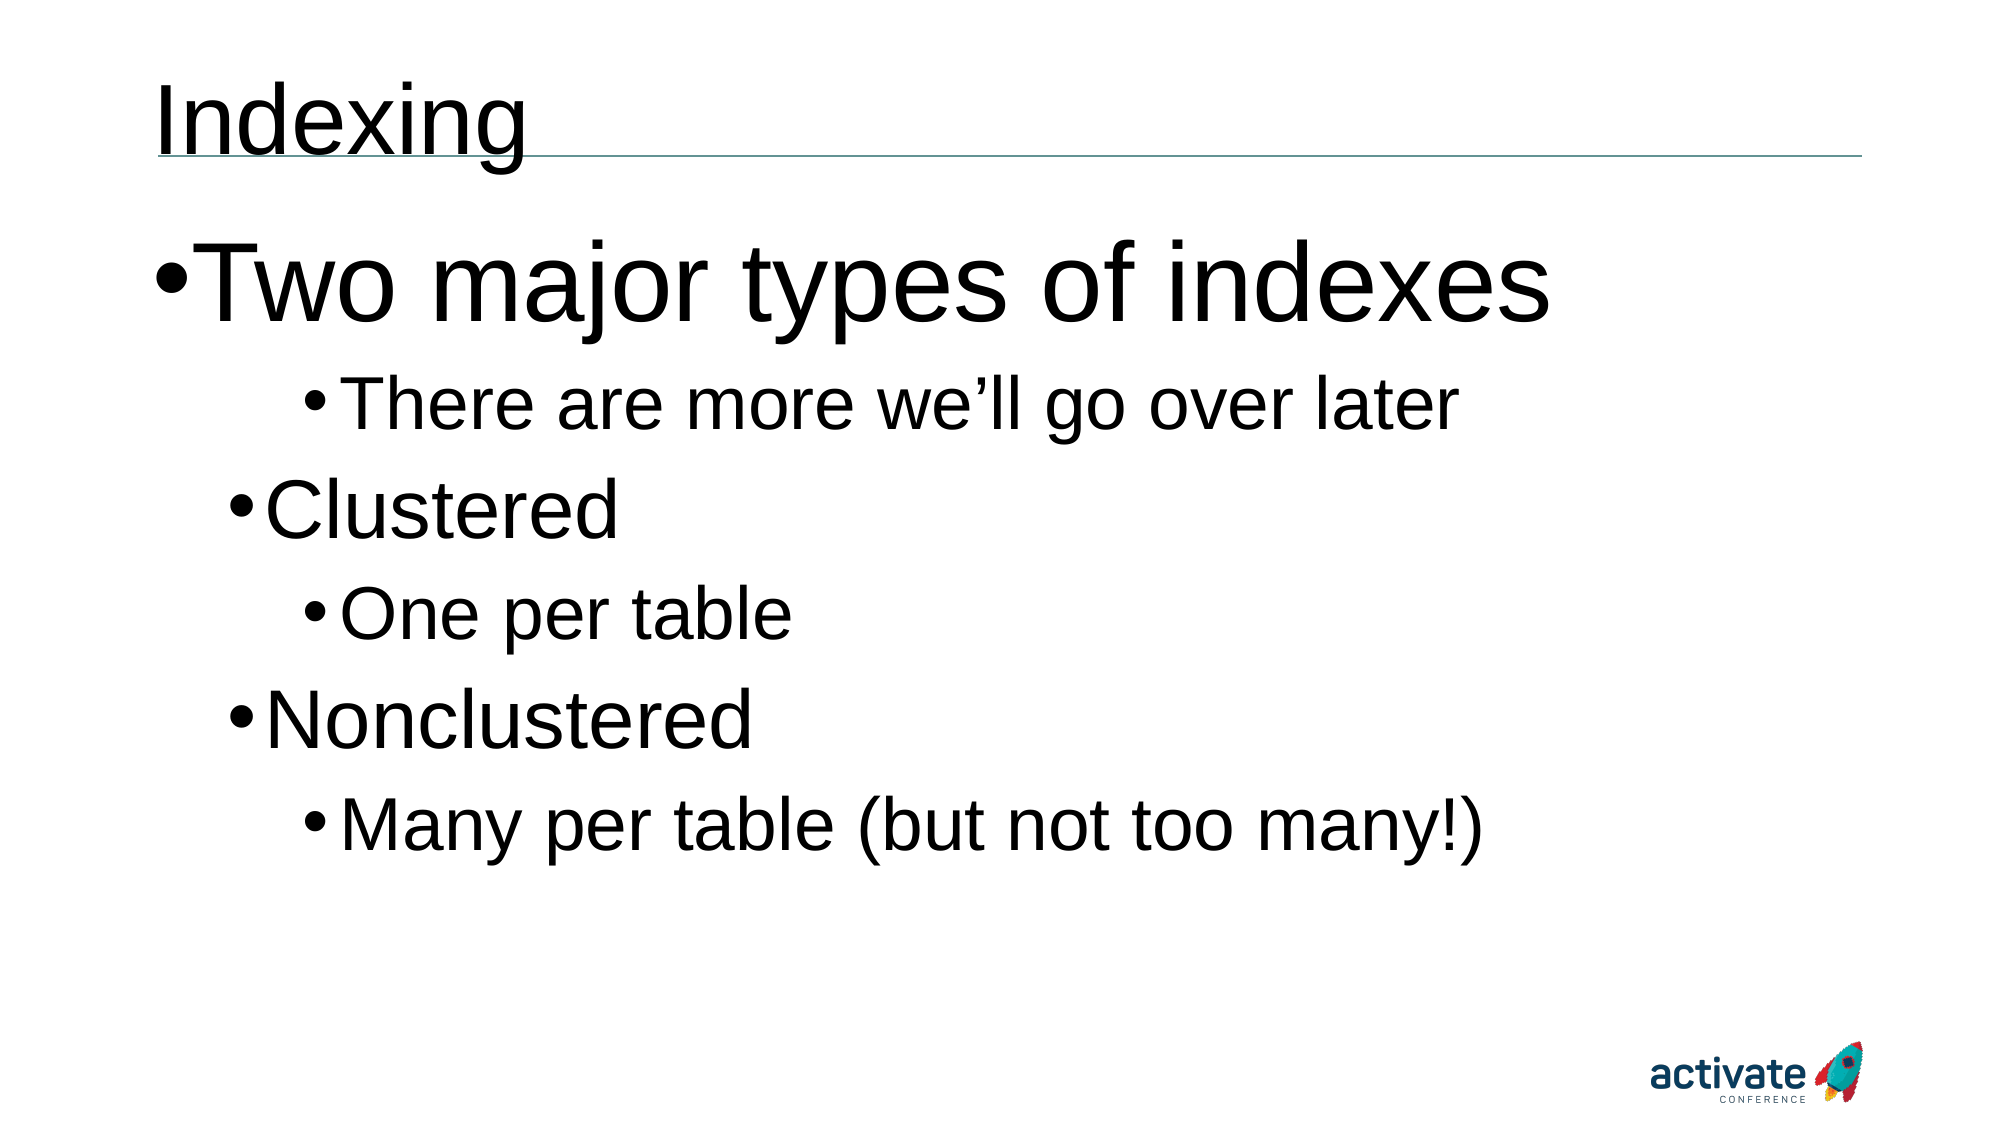

# Indexing
Two major types of indexes
There are more we’ll go over later
Clustered
One per table
Nonclustered
Many per table (but not too many!)